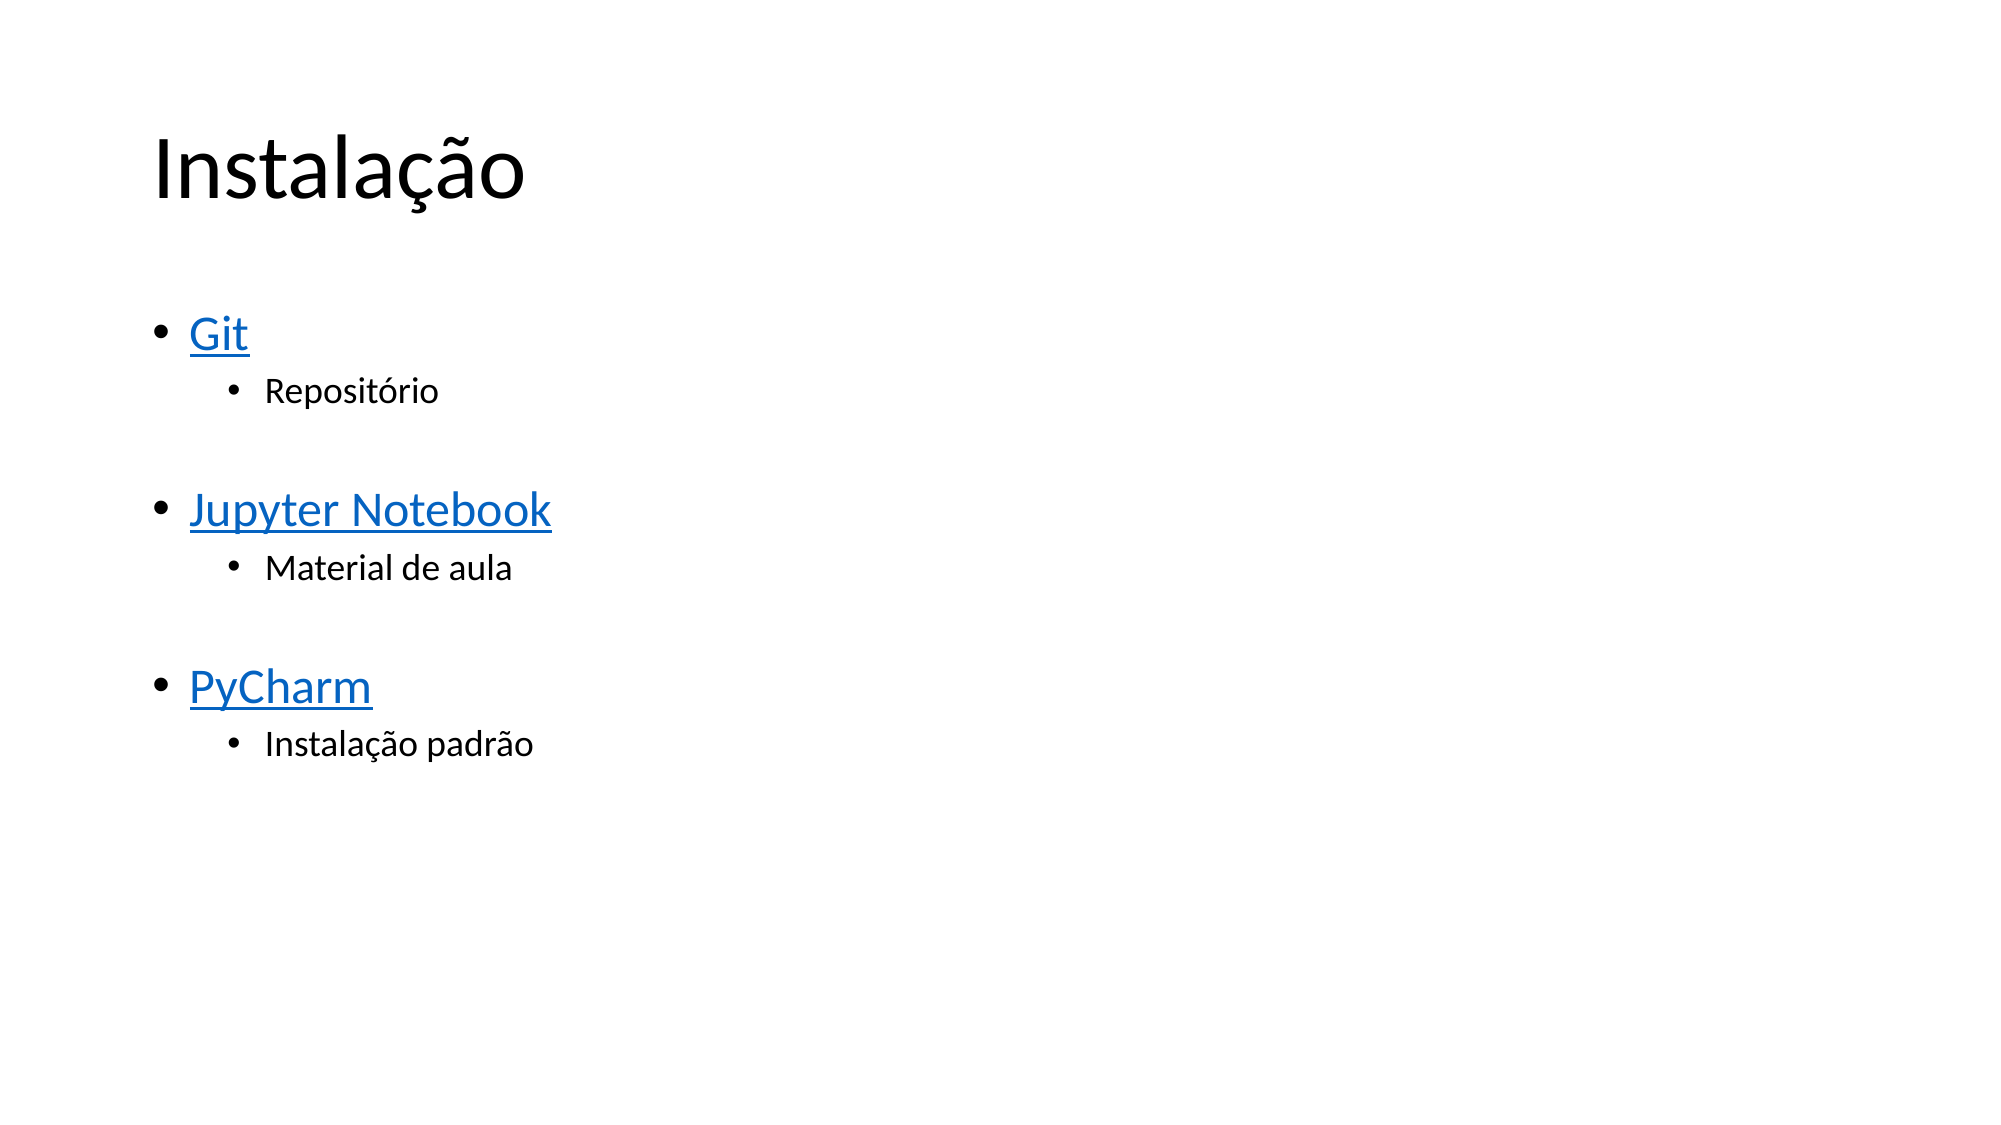

# Instalação
Git
Repositório

Jupyter Notebook
Material de aula

PyCharm
Instalação padrão